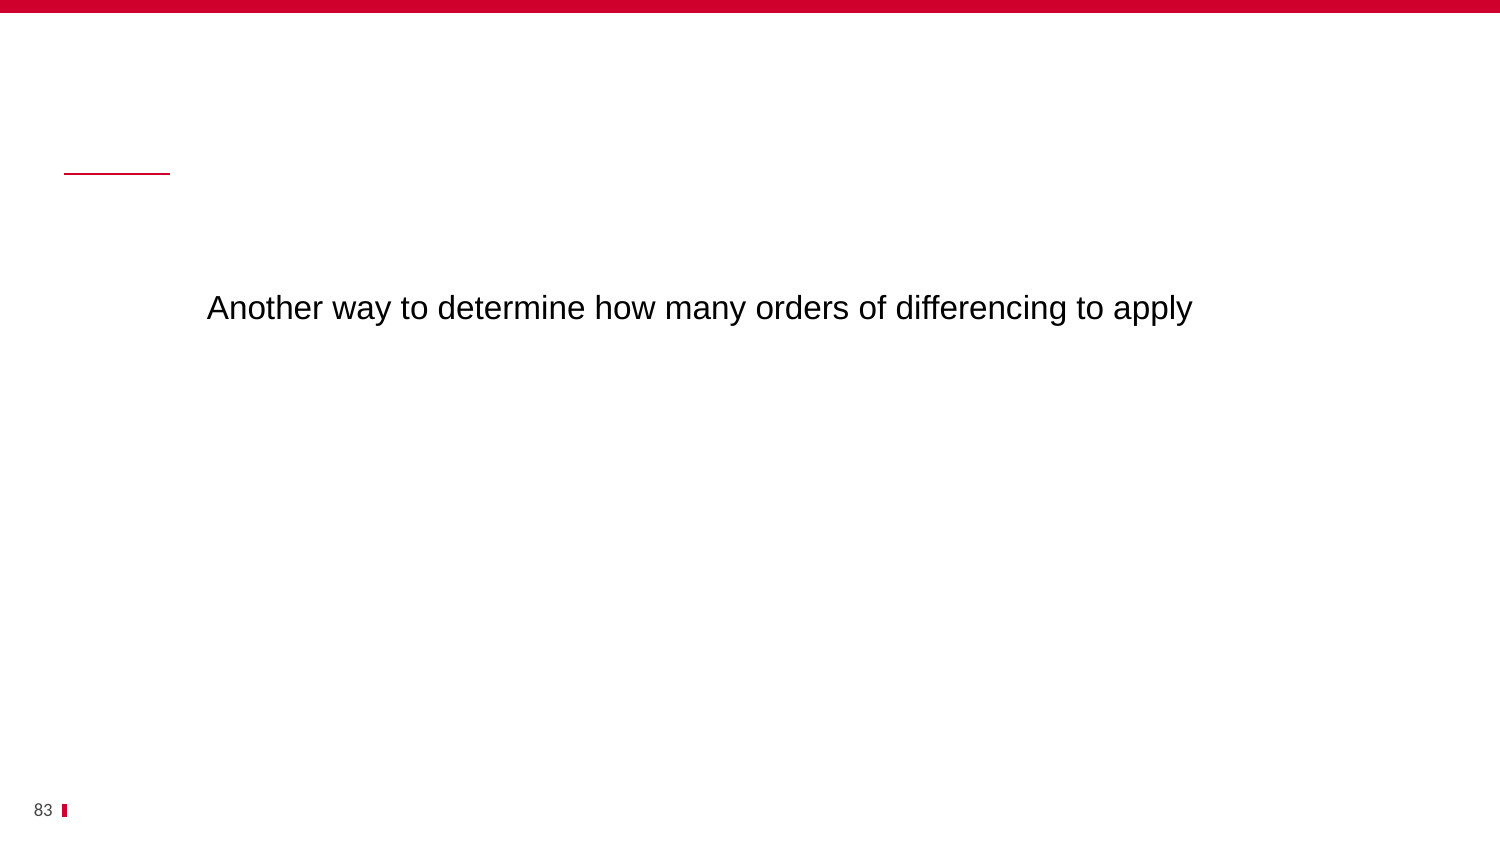

Bénéfices

	Another way to determine how many orders of differencing to apply

83